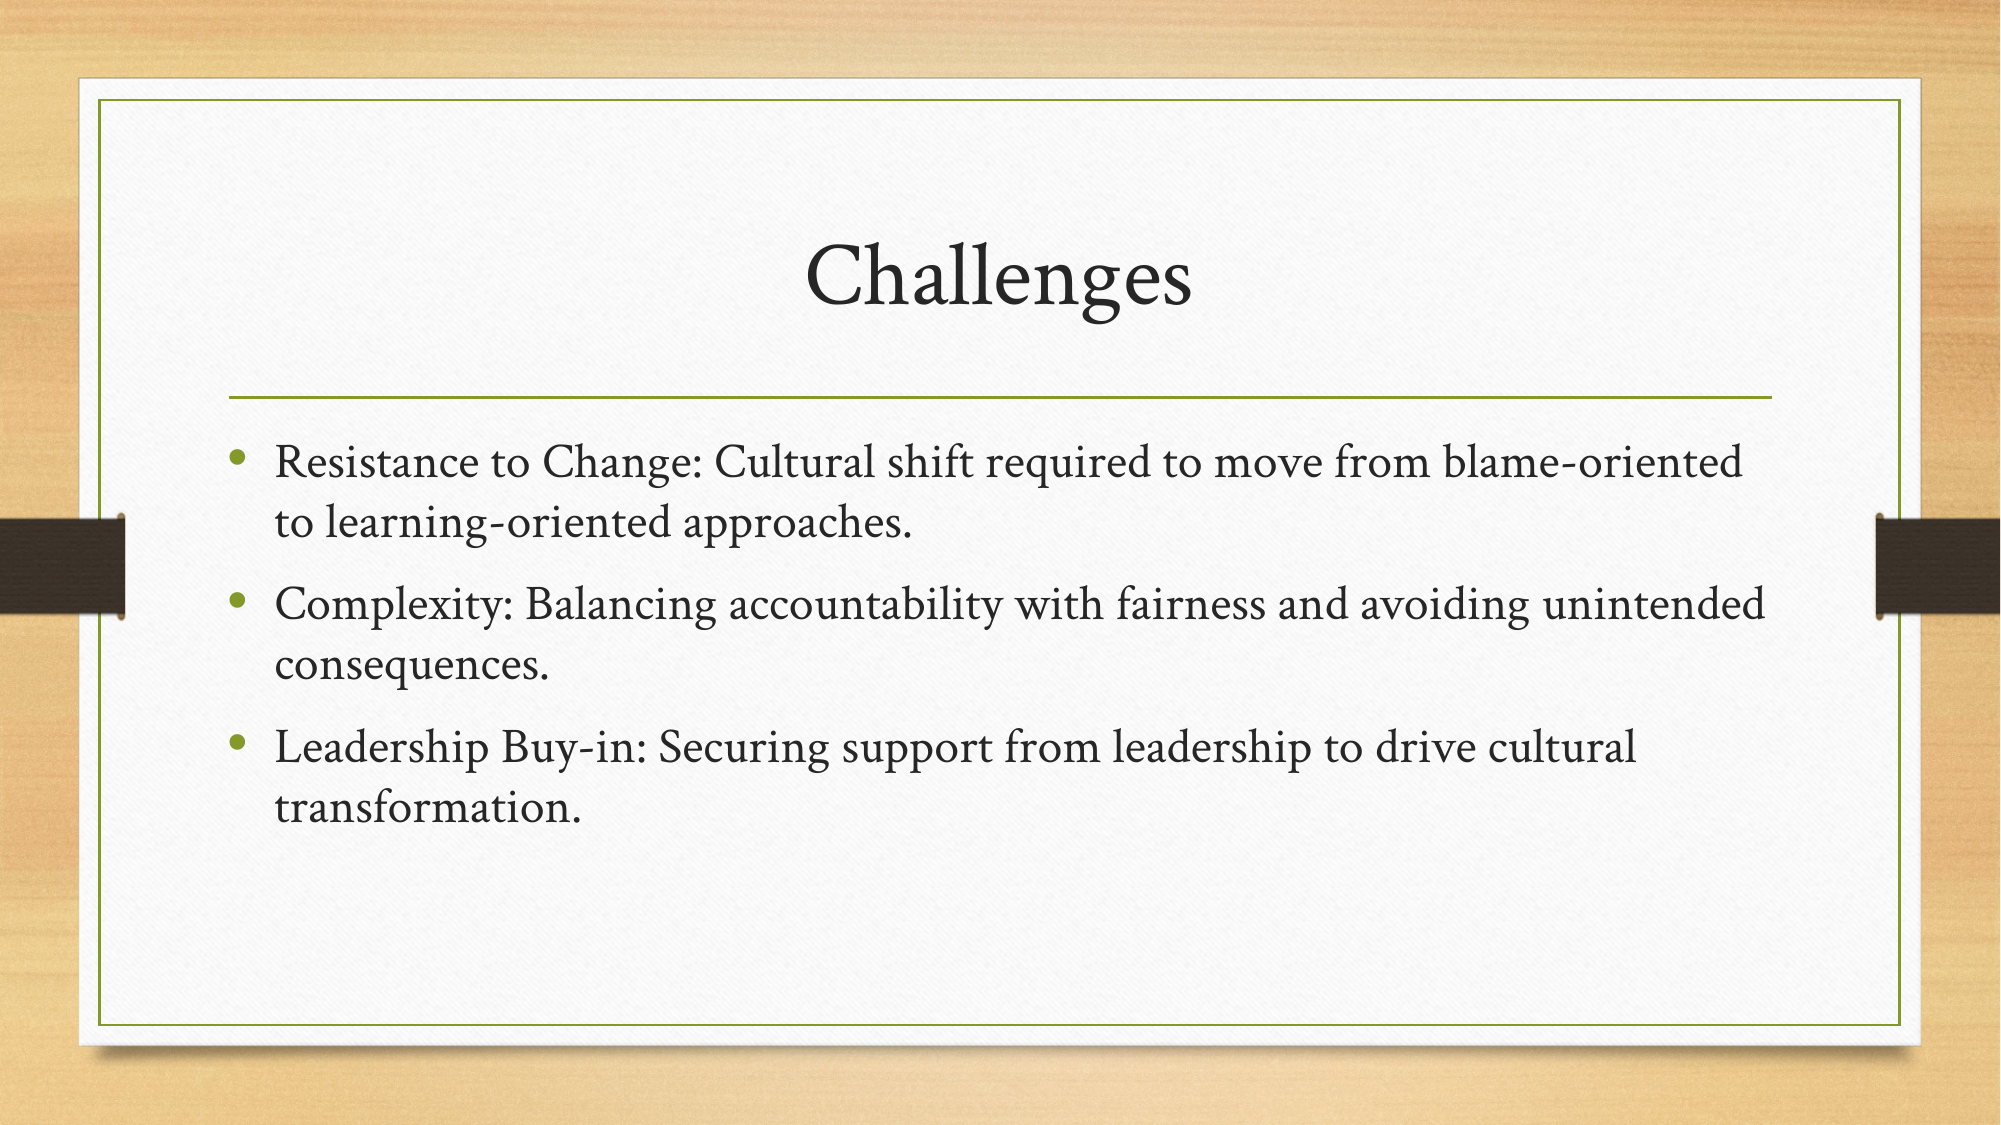

# Challenges
Resistance to Change: Cultural shift required to move from blame-oriented to learning-oriented approaches.
Complexity: Balancing accountability with fairness and avoiding unintended consequences.
Leadership Buy-in: Securing support from leadership to drive cultural transformation.